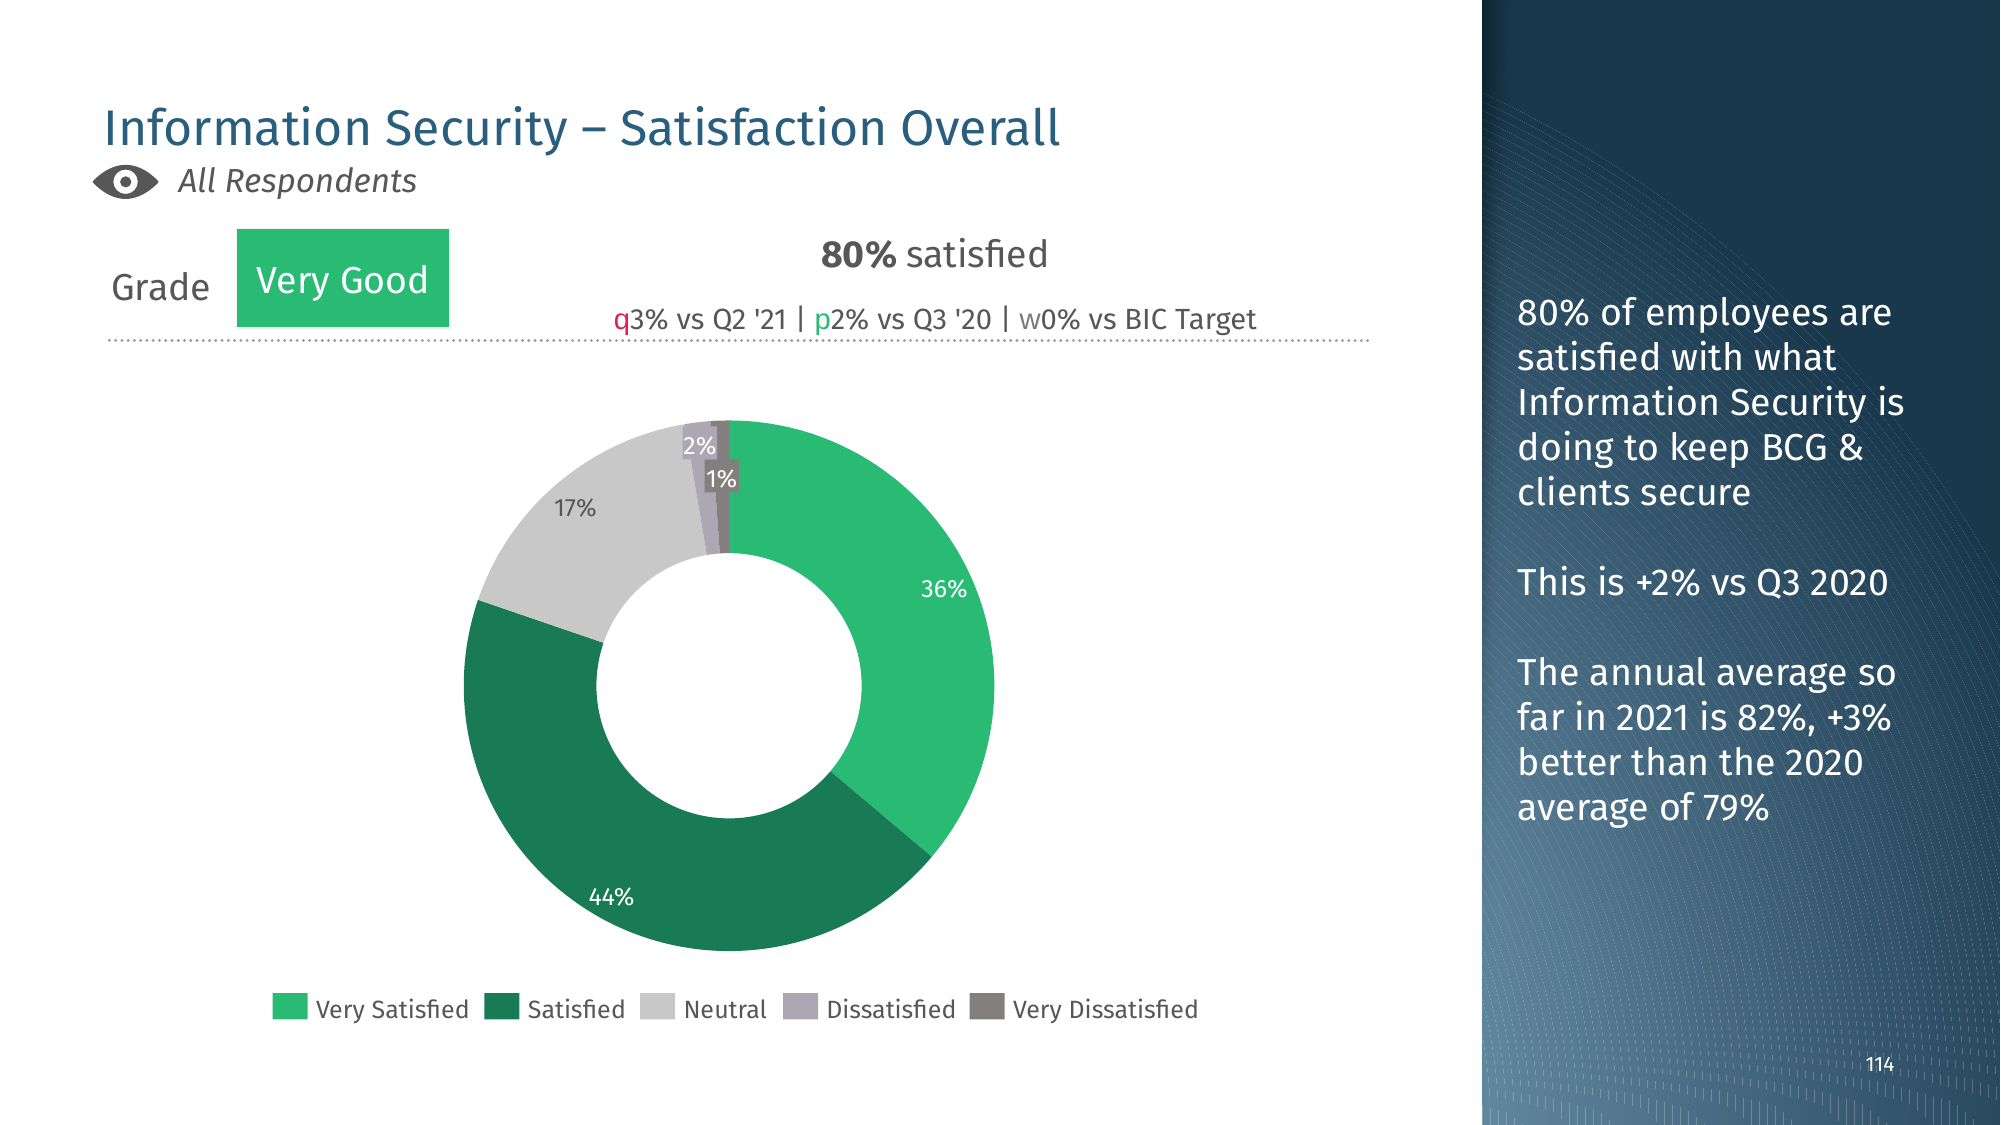

80% of employees are satisfied with what Information Security is doing to keep BCG & clients secure

This is +2% vs Q3 2020

The annual average so far in 2021 is 82%, +3% better than the 2020 average of 79%
# Information Security – Satisfaction Overall

All Respondents
Very Good
80% satisfied

q3% vs Q2 '21 | p2% vs Q3 '20 | w0% vs BIC Target
Grade

### Chart

| Category |  |
|---|---|
2%
1%
17%
36%
44%
Very Satisfied
Satisfied
Neutral
Dissatisfied
Very Dissatisfied